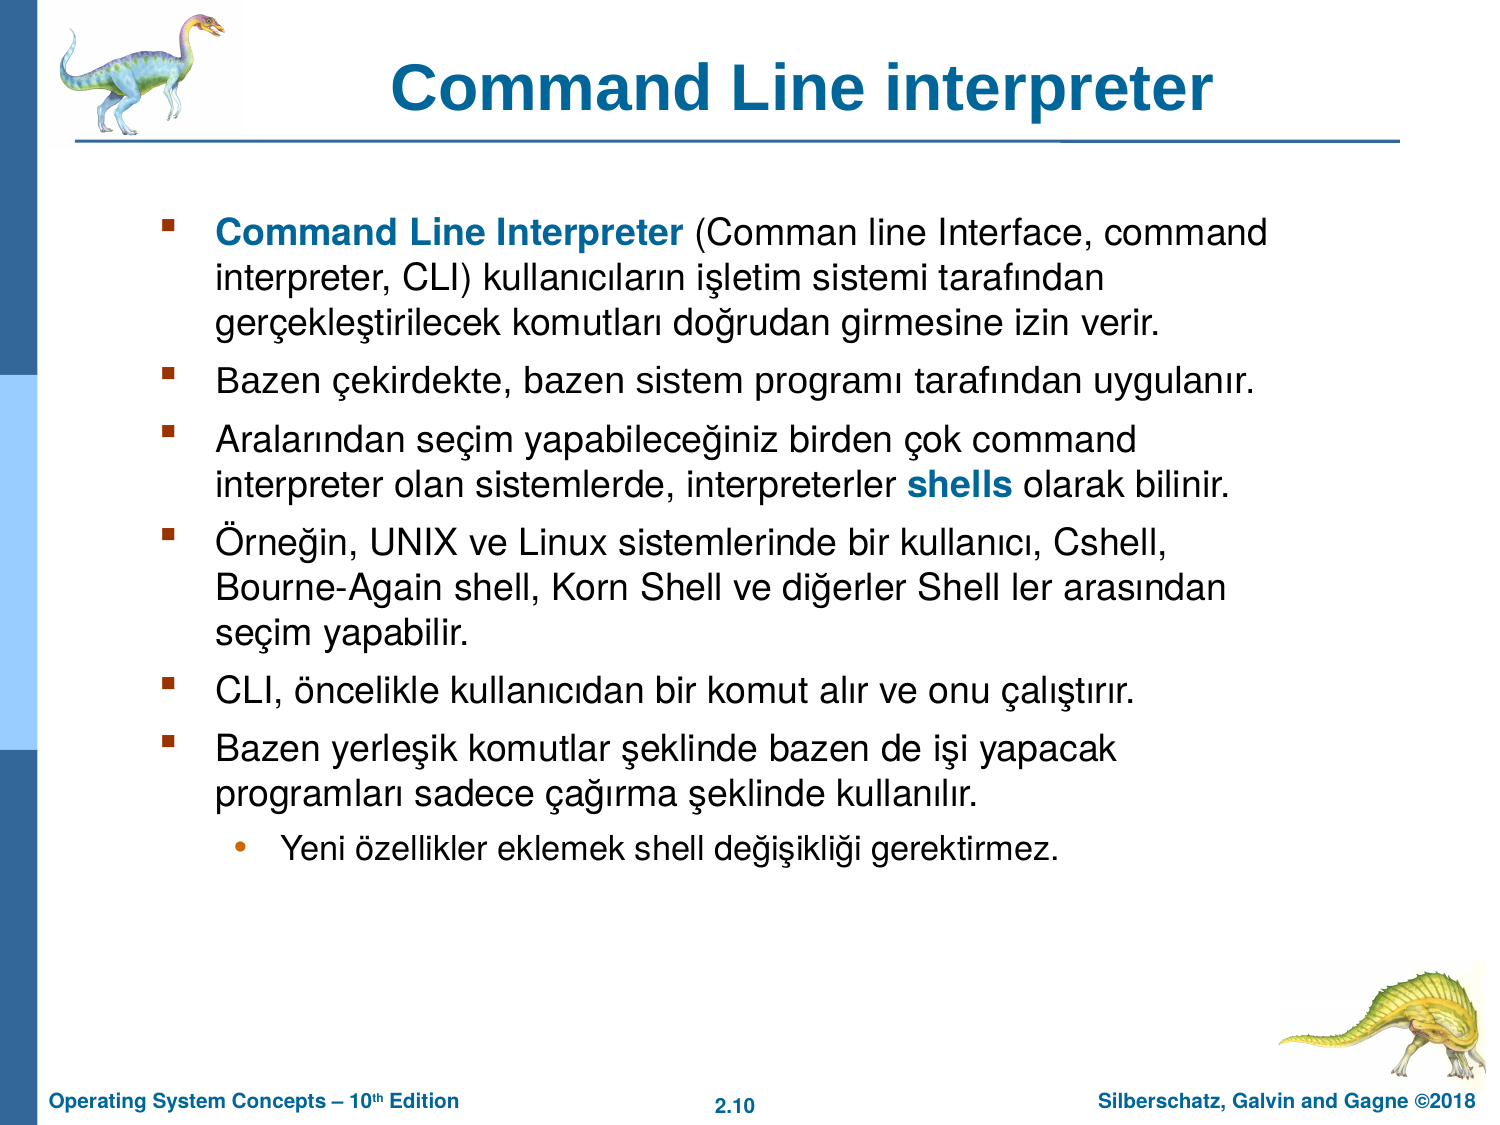

# Command Line interpreter
Command Line Interpreter (Comman line Interface, command interpreter, CLI) kullanıcıların işletim sistemi tarafından gerçekleştirilecek komutları doğrudan girmesine izin verir.
Bazen çekirdekte, bazen sistem programı tarafından uygulanır.
Aralarından seçim yapabileceğiniz birden çok command interpreter olan sistemlerde, interpreterler shells olarak bilinir.
Örneğin, UNIX ve Linux sistemlerinde bir kullanıcı, Cshell, Bourne-Again shell, Korn Shell ve diğerler Shell ler arasından seçim yapabilir.
CLI, öncelikle kullanıcıdan bir komut alır ve onu çalıştırır.
Bazen yerleşik komutlar şeklinde bazen de işi yapacak programları sadece çağırma şeklinde kullanılır.
Yeni özellikler eklemek shell değişikliği gerektirmez.